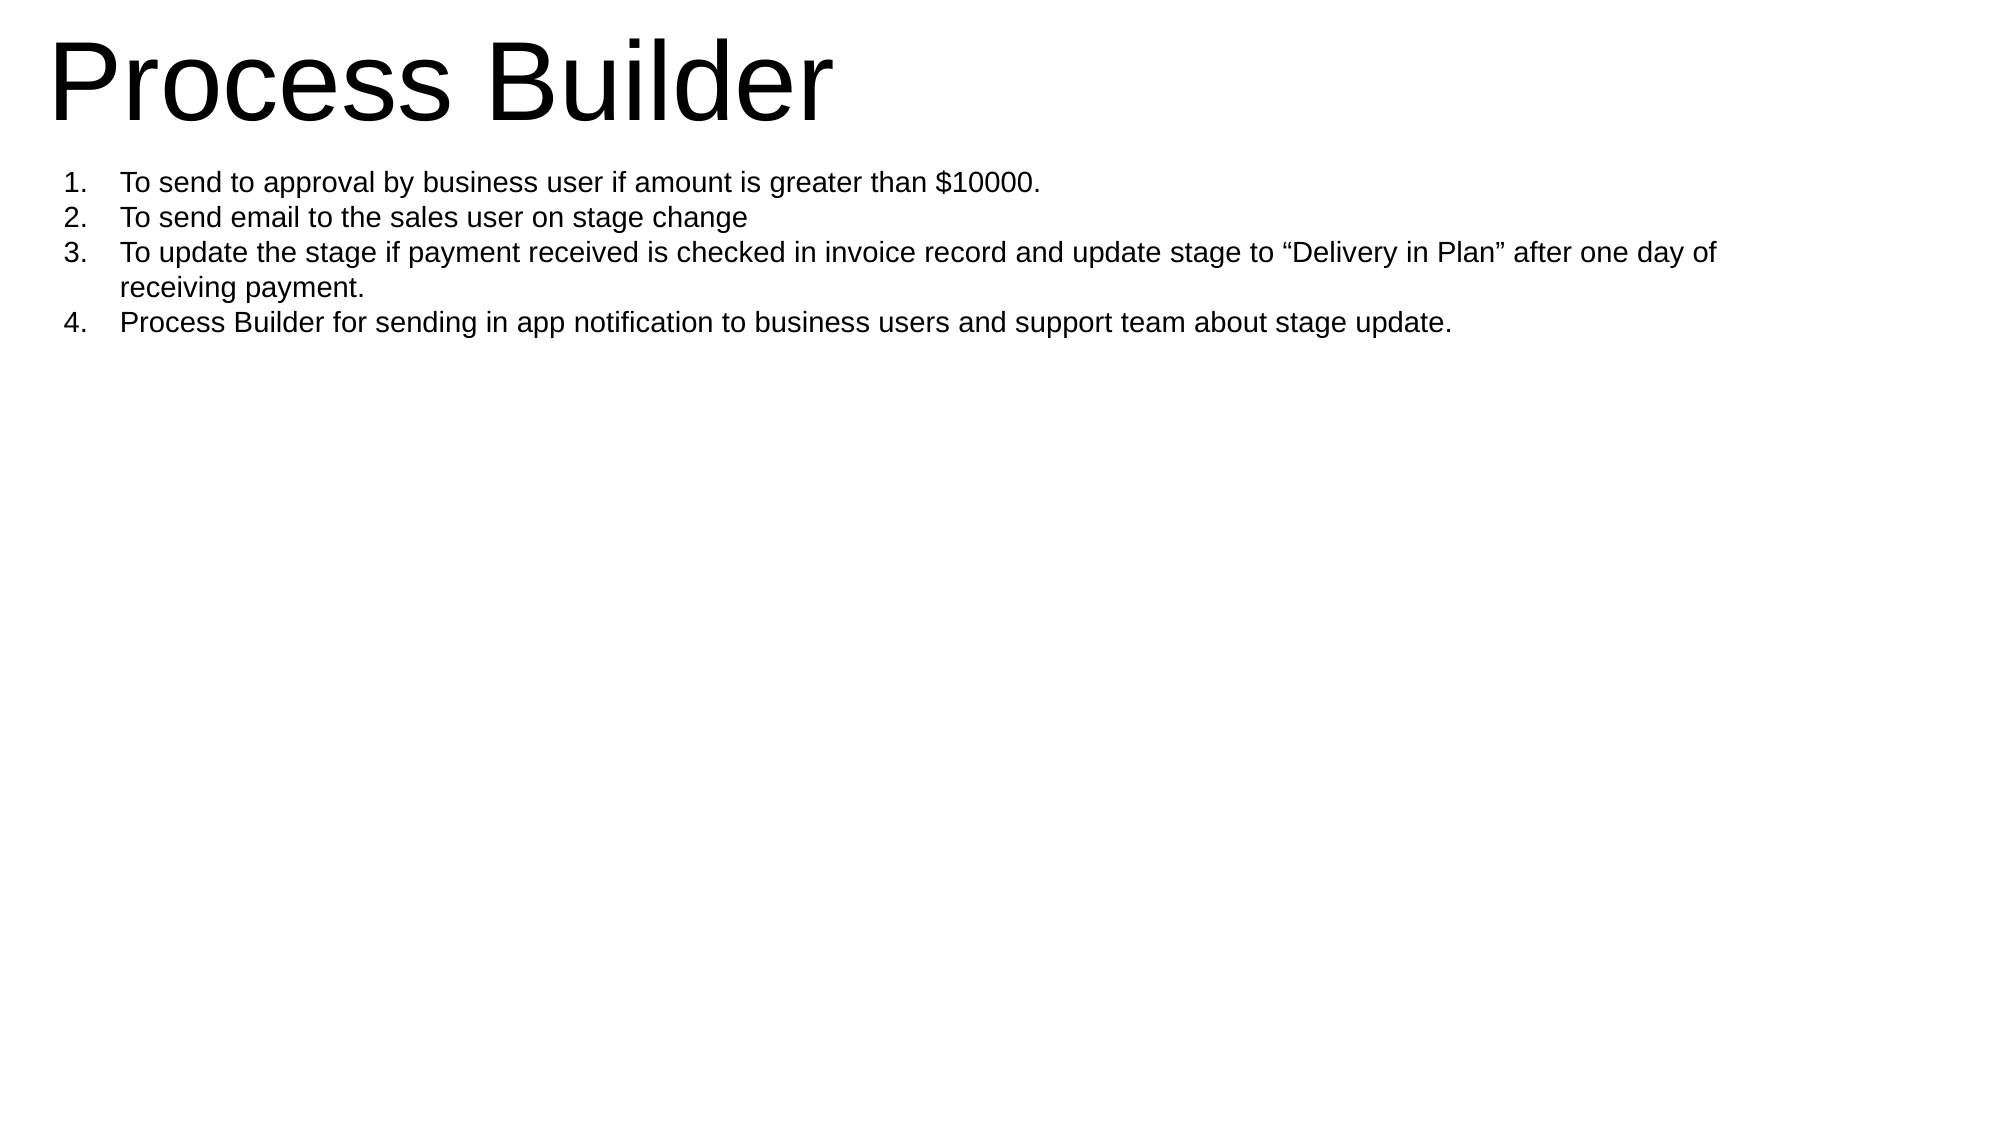

Process Builder
To send to approval by business user if amount is greater than $10000.
To send email to the sales user on stage change
To update the stage if payment received is checked in invoice record and update stage to “Delivery in Plan” after one day of receiving payment.
Process Builder for sending in app notification to business users and support team about stage update.